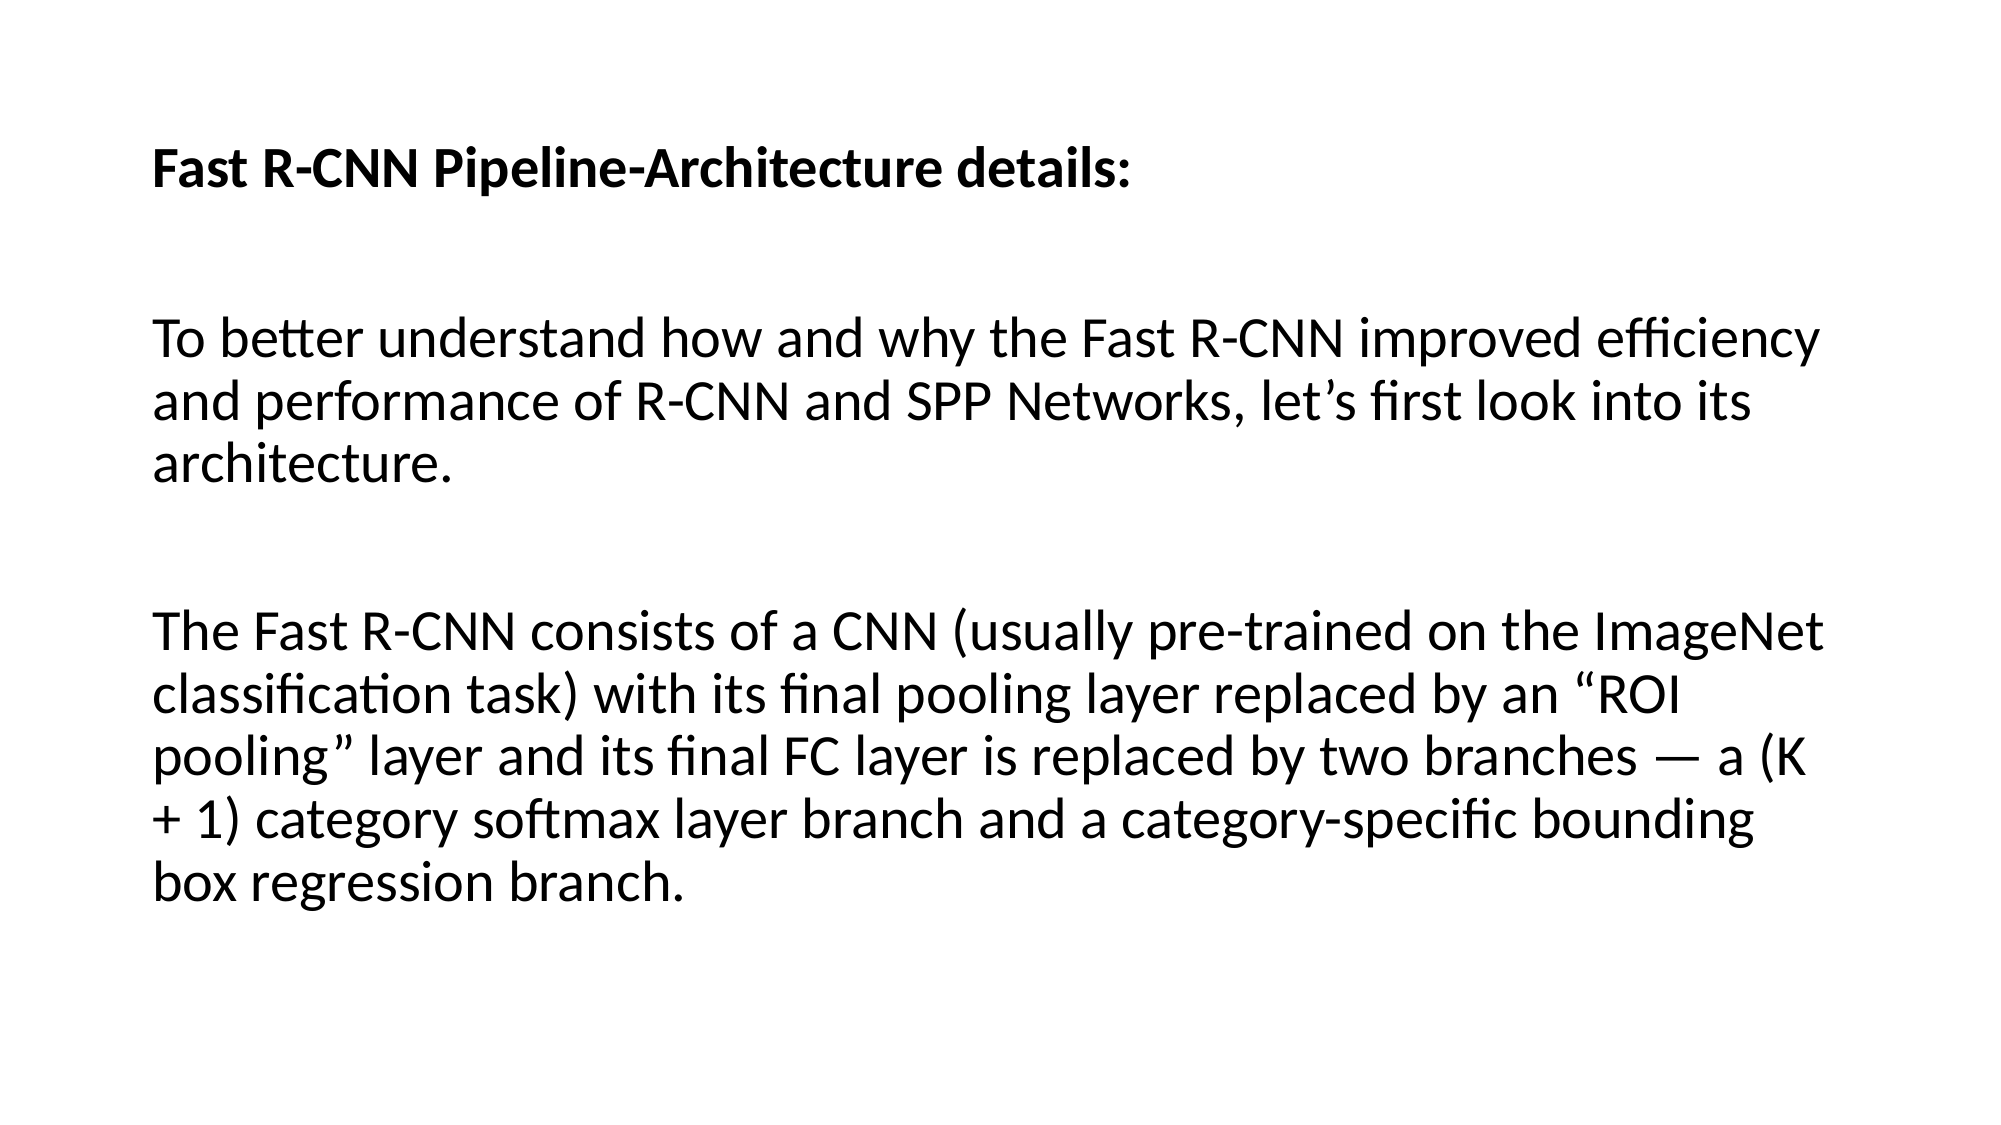

# Fast R-CNN Pipeline-Architecture details:
To better understand how and why the Fast R-CNN improved efficiency and performance of R-CNN and SPP Networks, let’s first look into its architecture.

The Fast R-CNN consists of a CNN (usually pre-trained on the ImageNet classification task) with its final pooling layer replaced by an “ROI pooling” layer and its final FC layer is replaced by two branches — a (K + 1) category softmax layer branch and a category-specific bounding box regression branch.